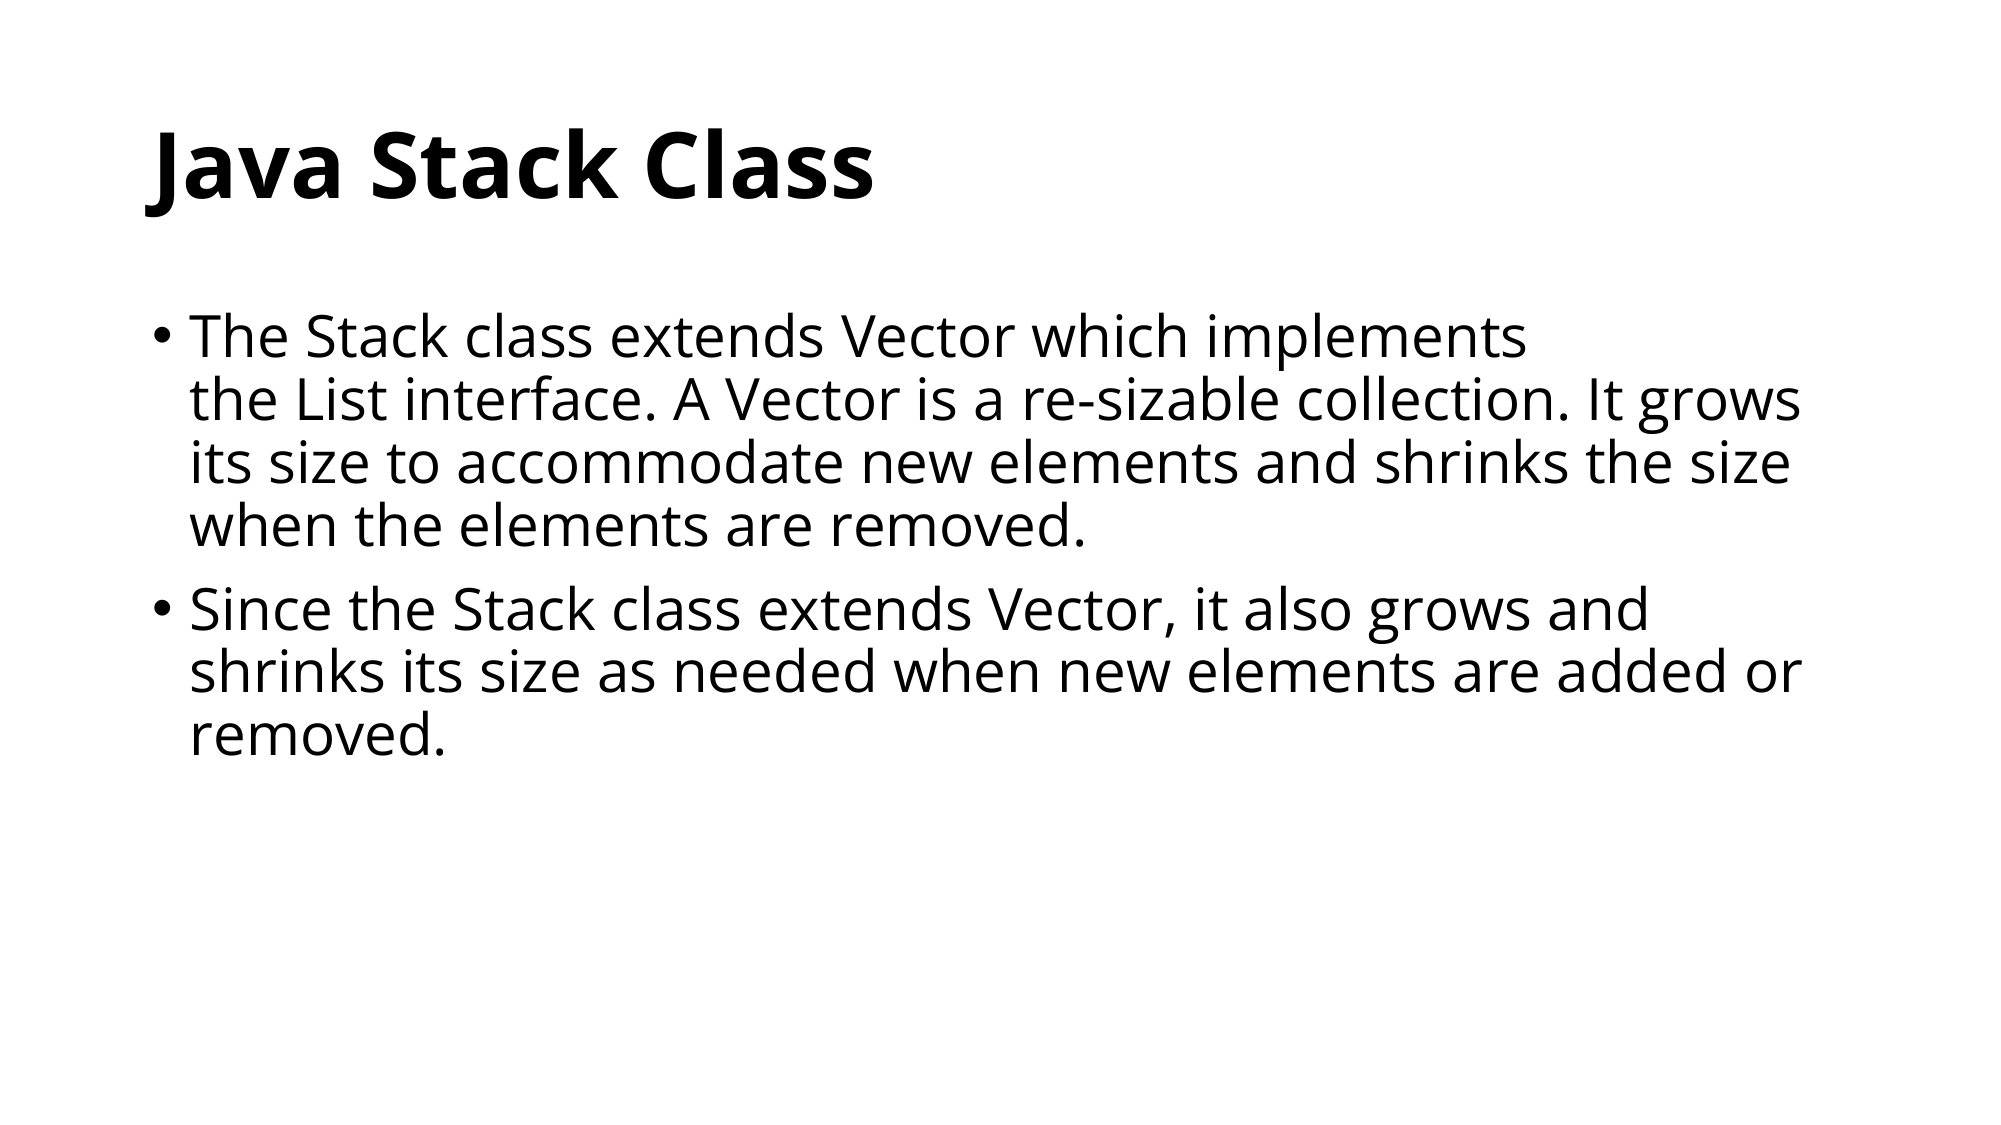

# Java Stack Class
The Stack class extends Vector which implements the List interface. A Vector is a re-sizable collection. It grows its size to accommodate new elements and shrinks the size when the elements are removed.
Since the Stack class extends Vector, it also grows and shrinks its size as needed when new elements are added or removed.